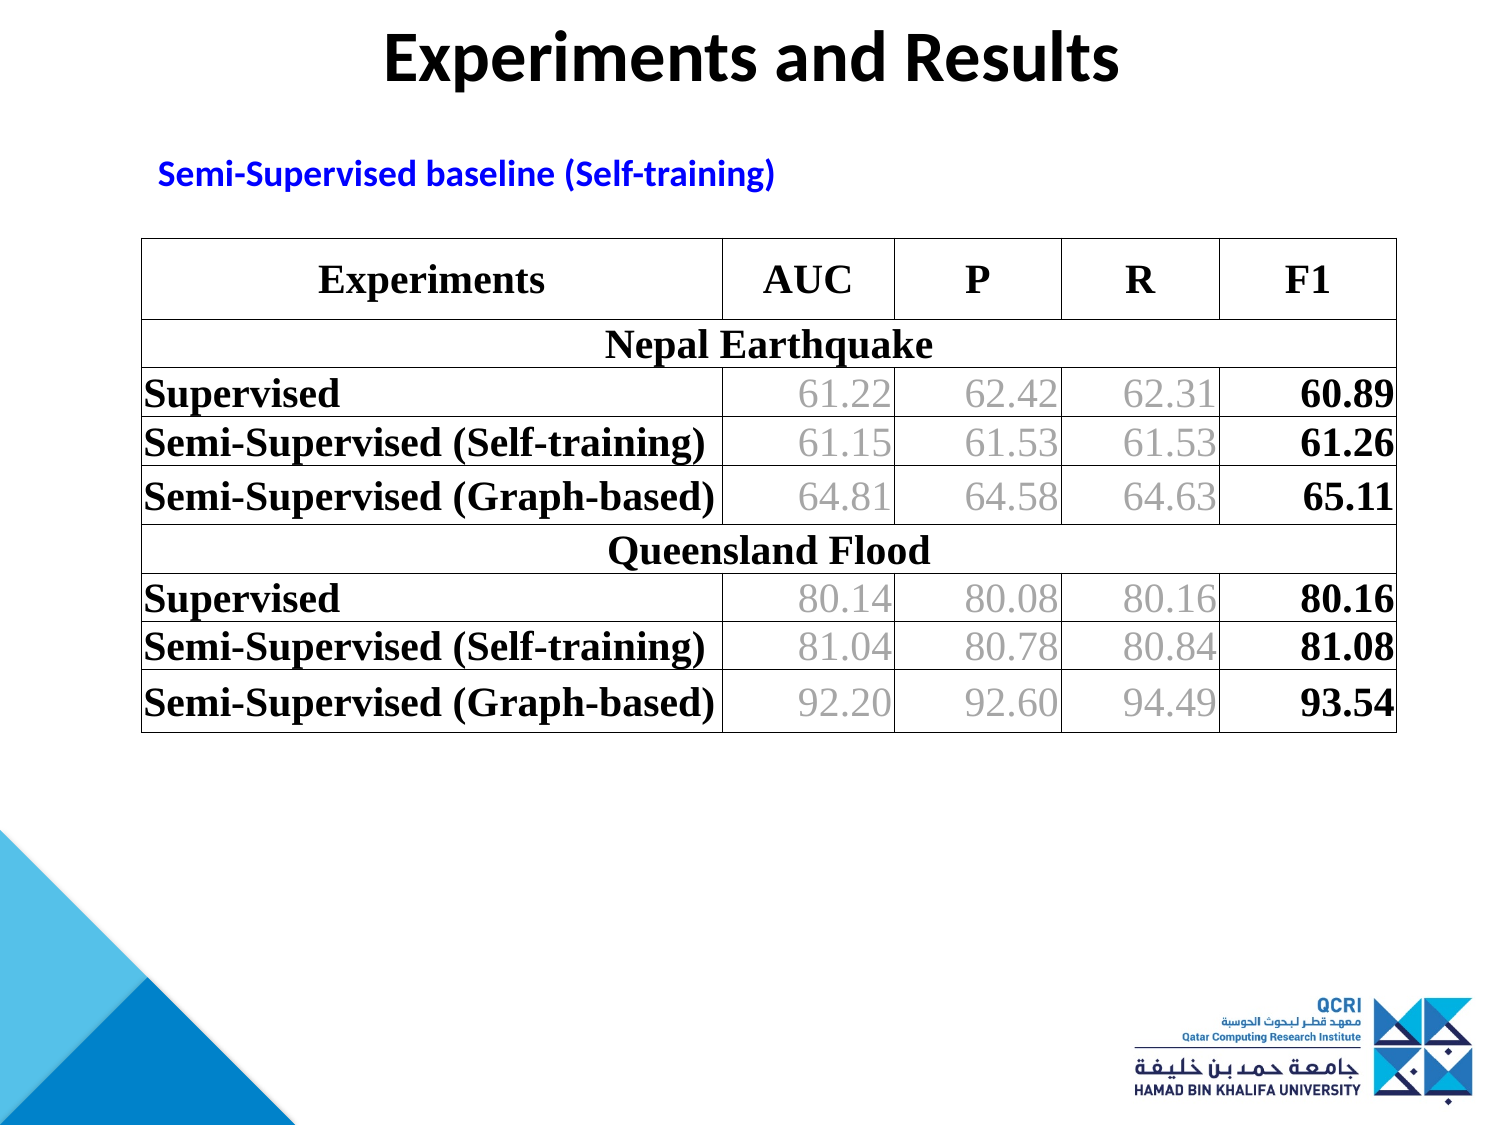

# Experiments and Results
Semi-Supervised baseline (Self-training)
| Experiments | AUC | P | R | F1 |
| --- | --- | --- | --- | --- |
| Nepal Earthquake |  |  |  |  |
| Supervised | 61.22 | 62.42 | 62.31 | 60.89 |
| Semi-Supervised (Self-training) | 61.15 | 61.53 | 61.53 | 61.26 |
| Semi-Supervised (Graph-based) | 64.81 | 64.58 | 64.63 | 65.11 |
| Queensland Flood |  |  |  |  |
| Supervised | 80.14 | 80.08 | 80.16 | 80.16 |
| Semi-Supervised (Self-training) | 81.04 | 80.78 | 80.84 | 81.08 |
| Semi-Supervised (Graph-based) | 92.20 | 92.60 | 94.49 | 93.54 |